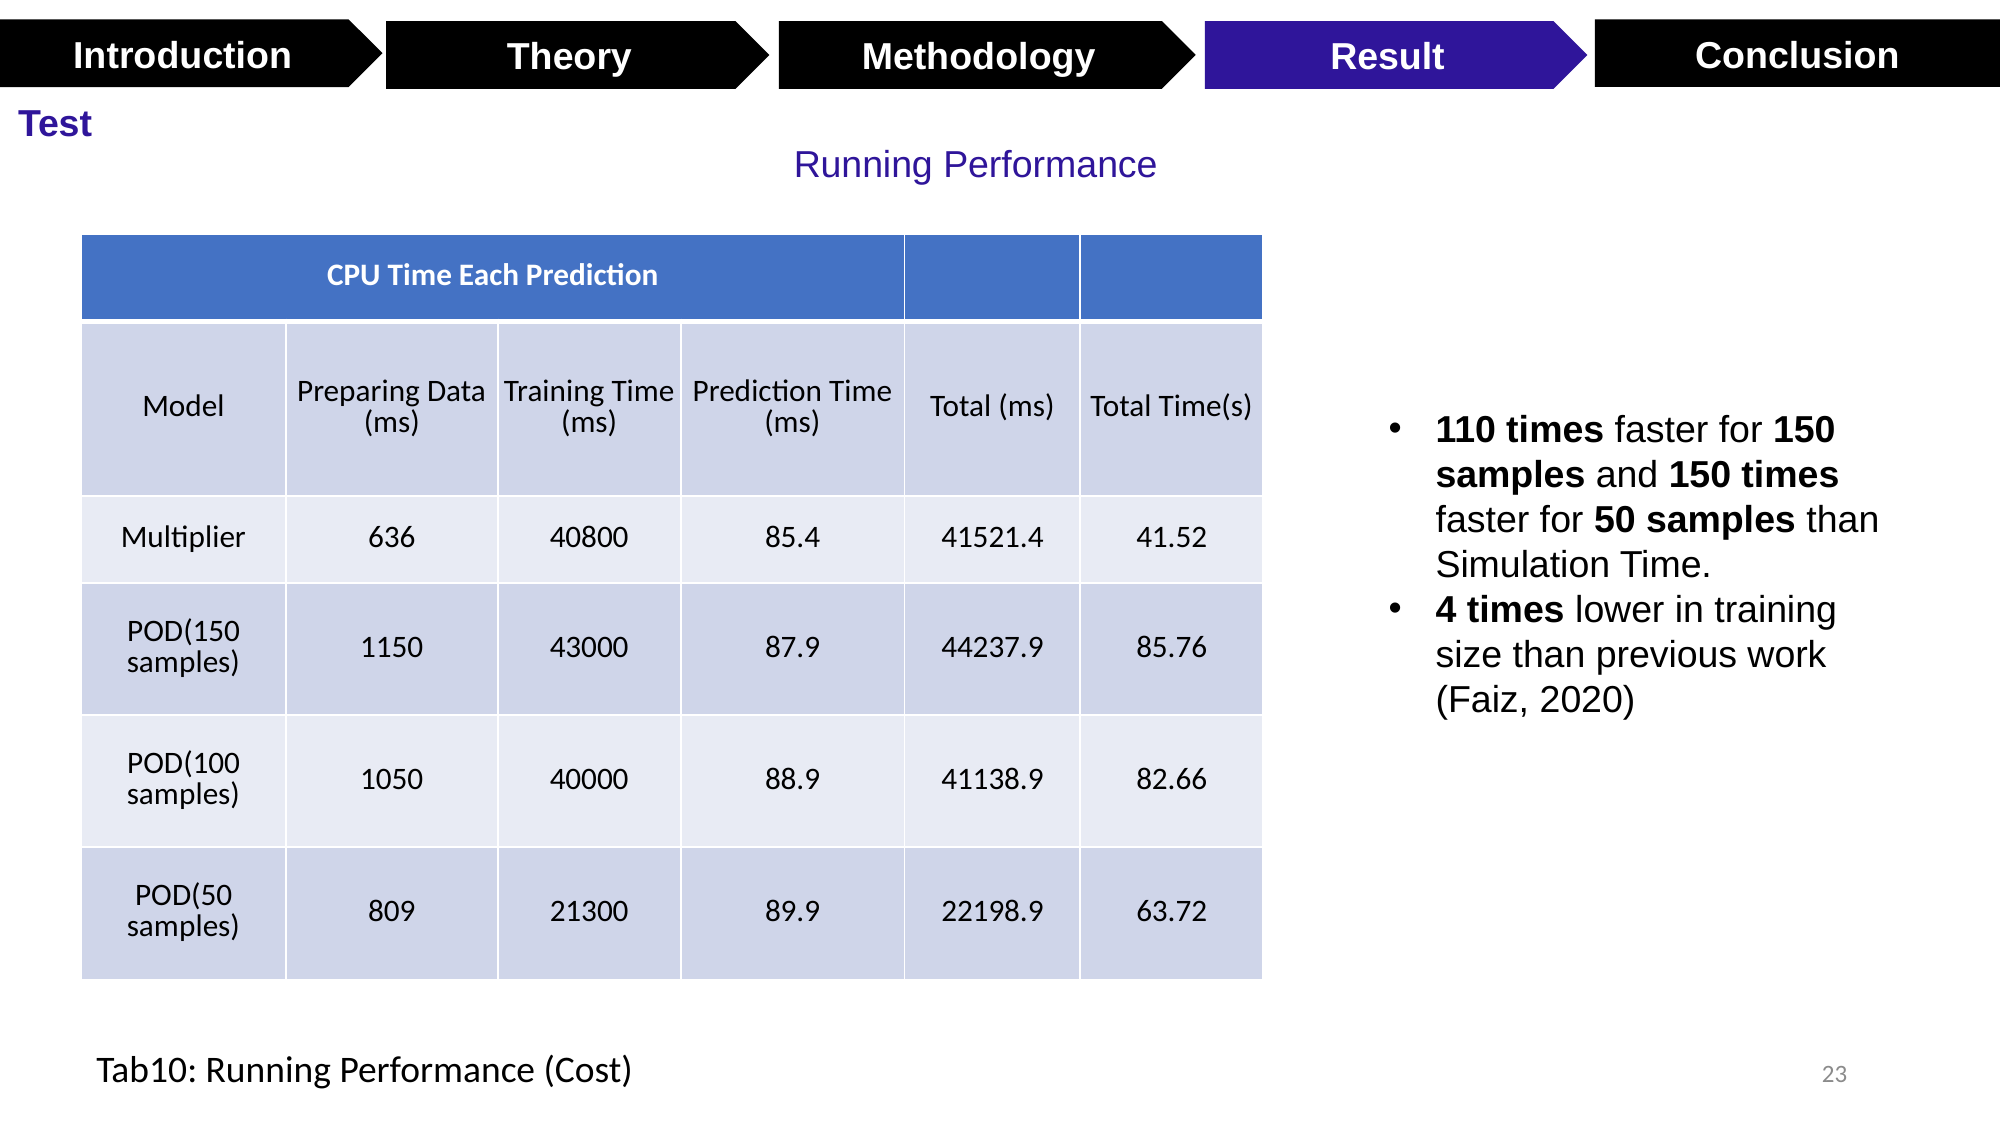

Conclusion
Introduction
Theory
Methodology
Result
Test
Running Performance
| CPU Time Each Prediction |  |  |  |  |  |
| --- | --- | --- | --- | --- | --- |
| Model | Preparing Data (ms) | Training Time (ms) | Prediction Time (ms) | Total (ms) | Total Time(s) |
| Multiplier | 636 | 40800 | 85.4 | 41521.4 | 41.52 |
| POD(150 samples) | 1150 | 43000 | 87.9 | 44237.9 | 85.76 |
| POD(100 samples) | 1050 | 40000 | 88.9 | 41138.9 | 82.66 |
| POD(50 samples) | 809 | 21300 | 89.9 | 22198.9 | 63.72 |

110 times faster for 150 samples and 150 times faster for 50 samples than Simulation Time.
4 times lower in training size than previous work (Faiz, 2020)

Tab10: Running Performance (Cost)
23